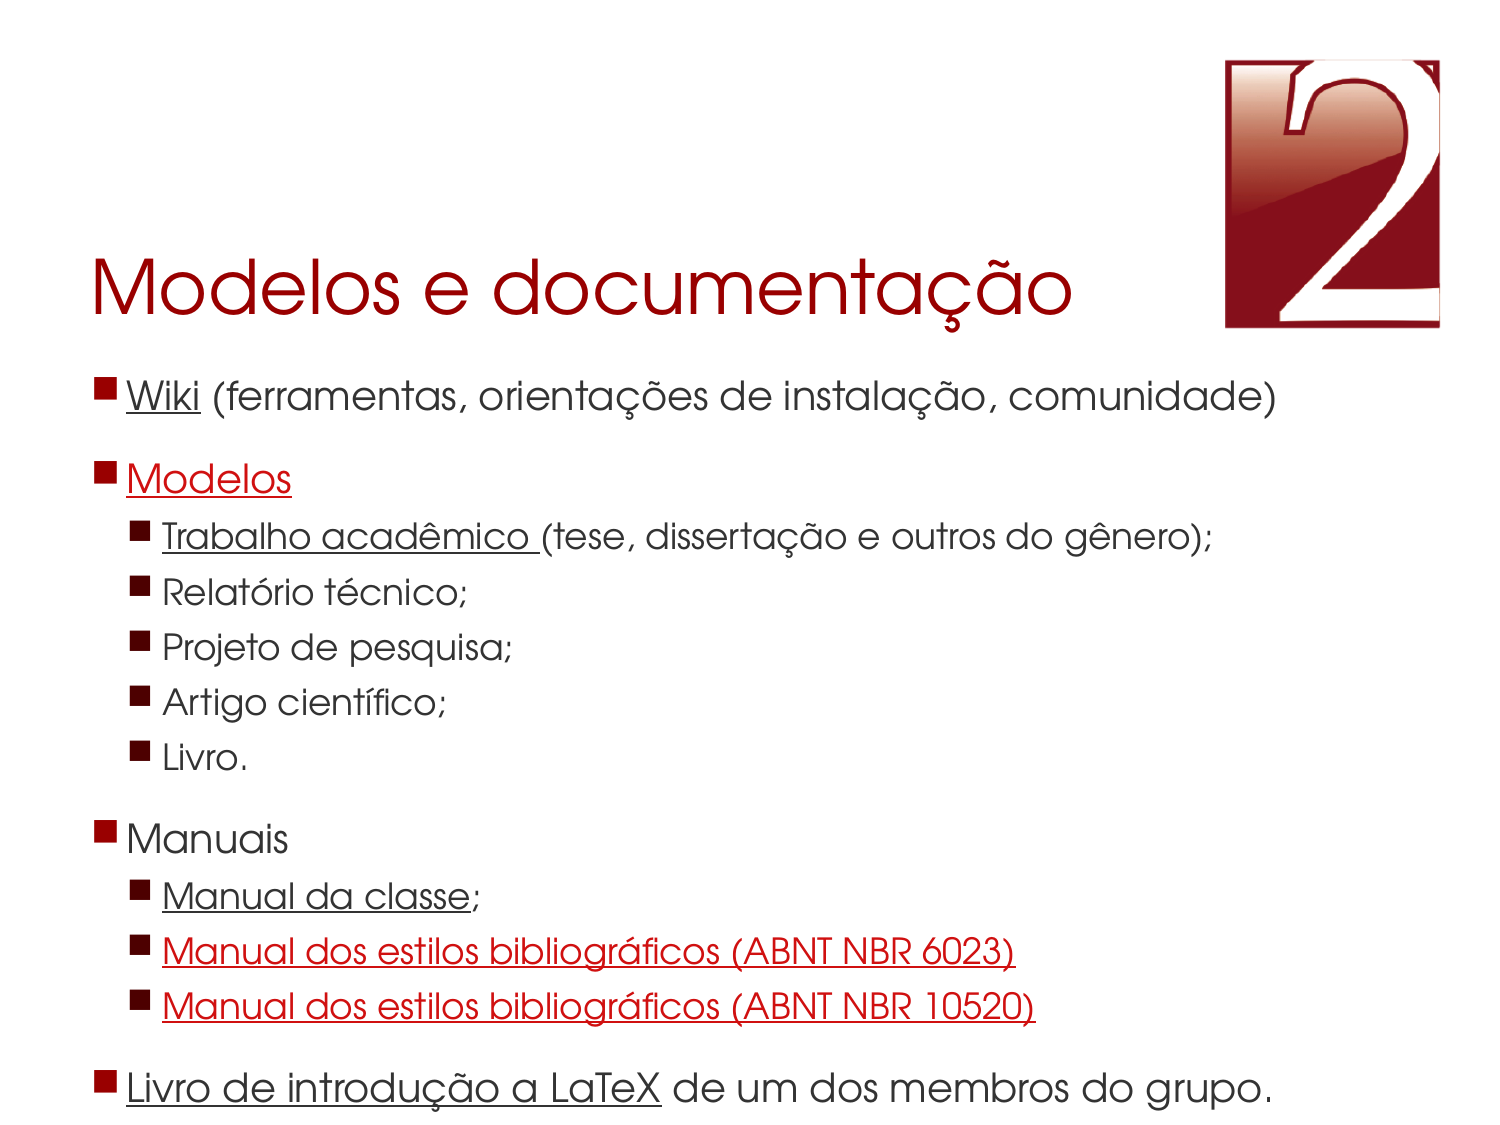

# Modelos e documentação
Wiki (ferramentas, orientações de instalação, comunidade)
Modelos
Trabalho acadêmico (tese, dissertação e outros do gênero);
Relatório técnico;
Projeto de pesquisa;
Artigo científico;
Livro.
Manuais
Manual da classe;
Manual dos estilos bibliográficos (ABNT NBR 6023)
Manual dos estilos bibliográficos (ABNT NBR 10520)
Livro de introdução a LaTeX de um dos membros do grupo.